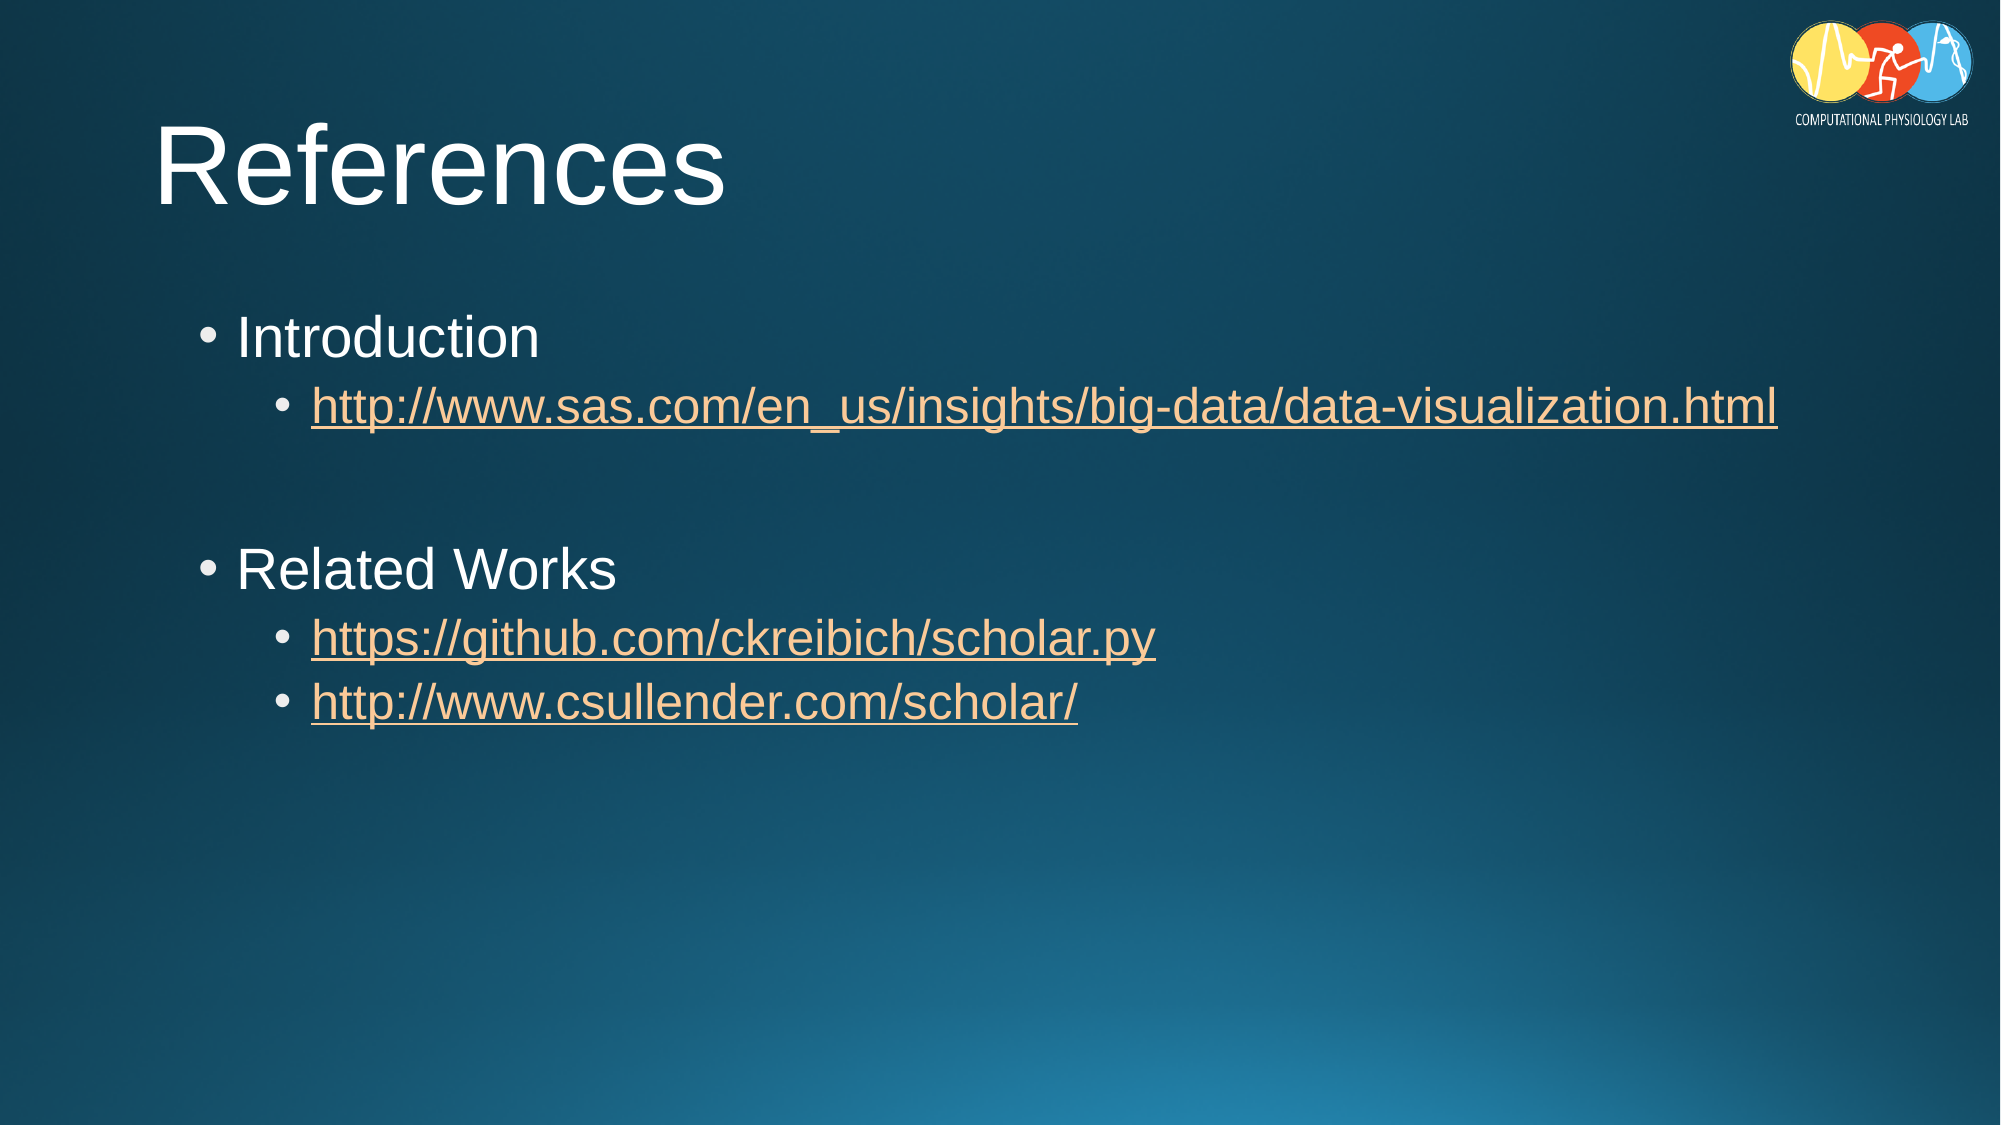

# References
Introduction
http://www.sas.com/en_us/insights/big-data/data-visualization.html

Related Works
https://github.com/ckreibich/scholar.py
http://www.csullender.com/scholar/